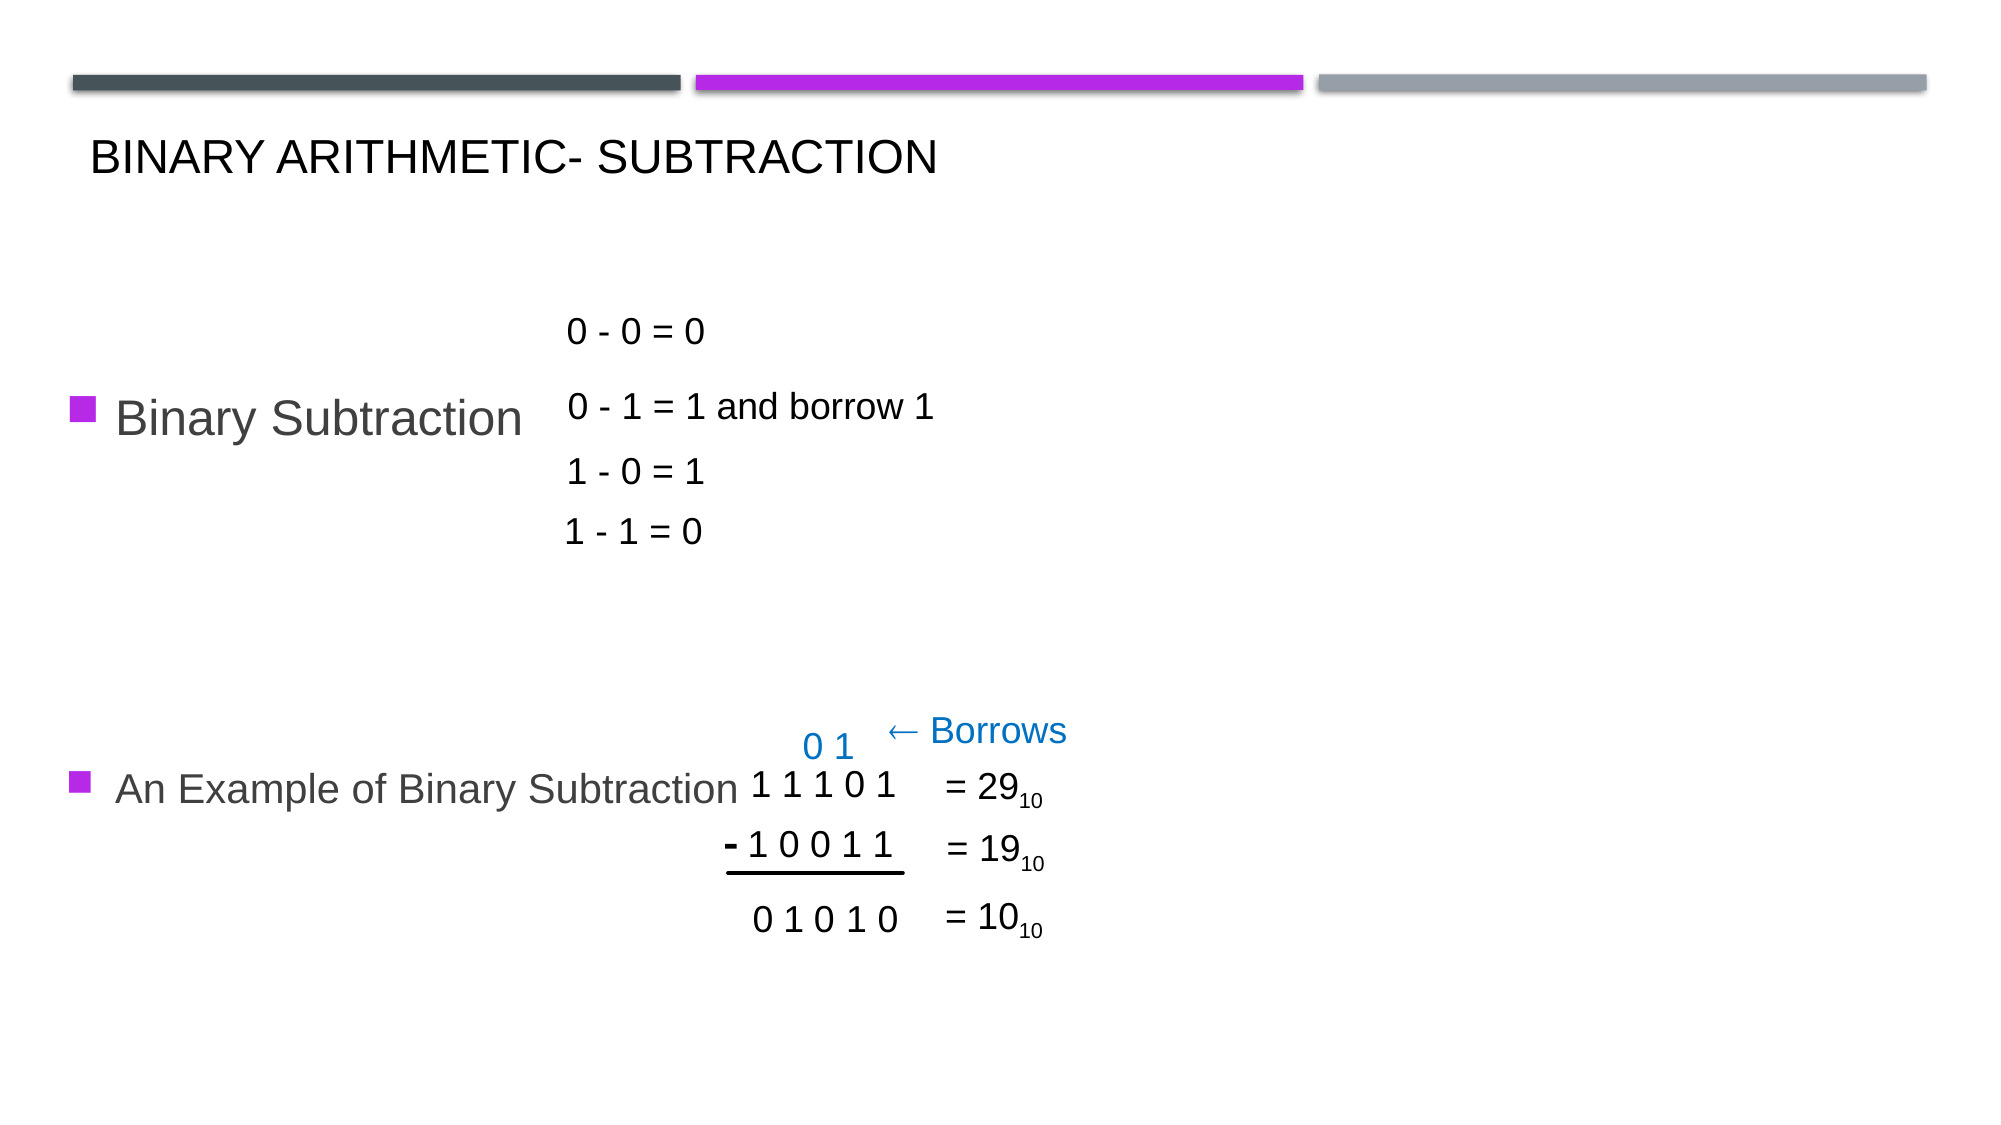

# Binary Arithmetic- SUBTRACTION
Binary Subtraction

An Example of Binary Subtraction
0 - 0 = 0
0 - 1 = 1 and borrow 1
1 - 0 = 1
1 - 1 = 0
← Borrows
0 1
1 1 1 0 1
1 1 1 0 1
= 2910
− 1 0 0 1 1
= 1910
= 1010
0
1
0
1
0